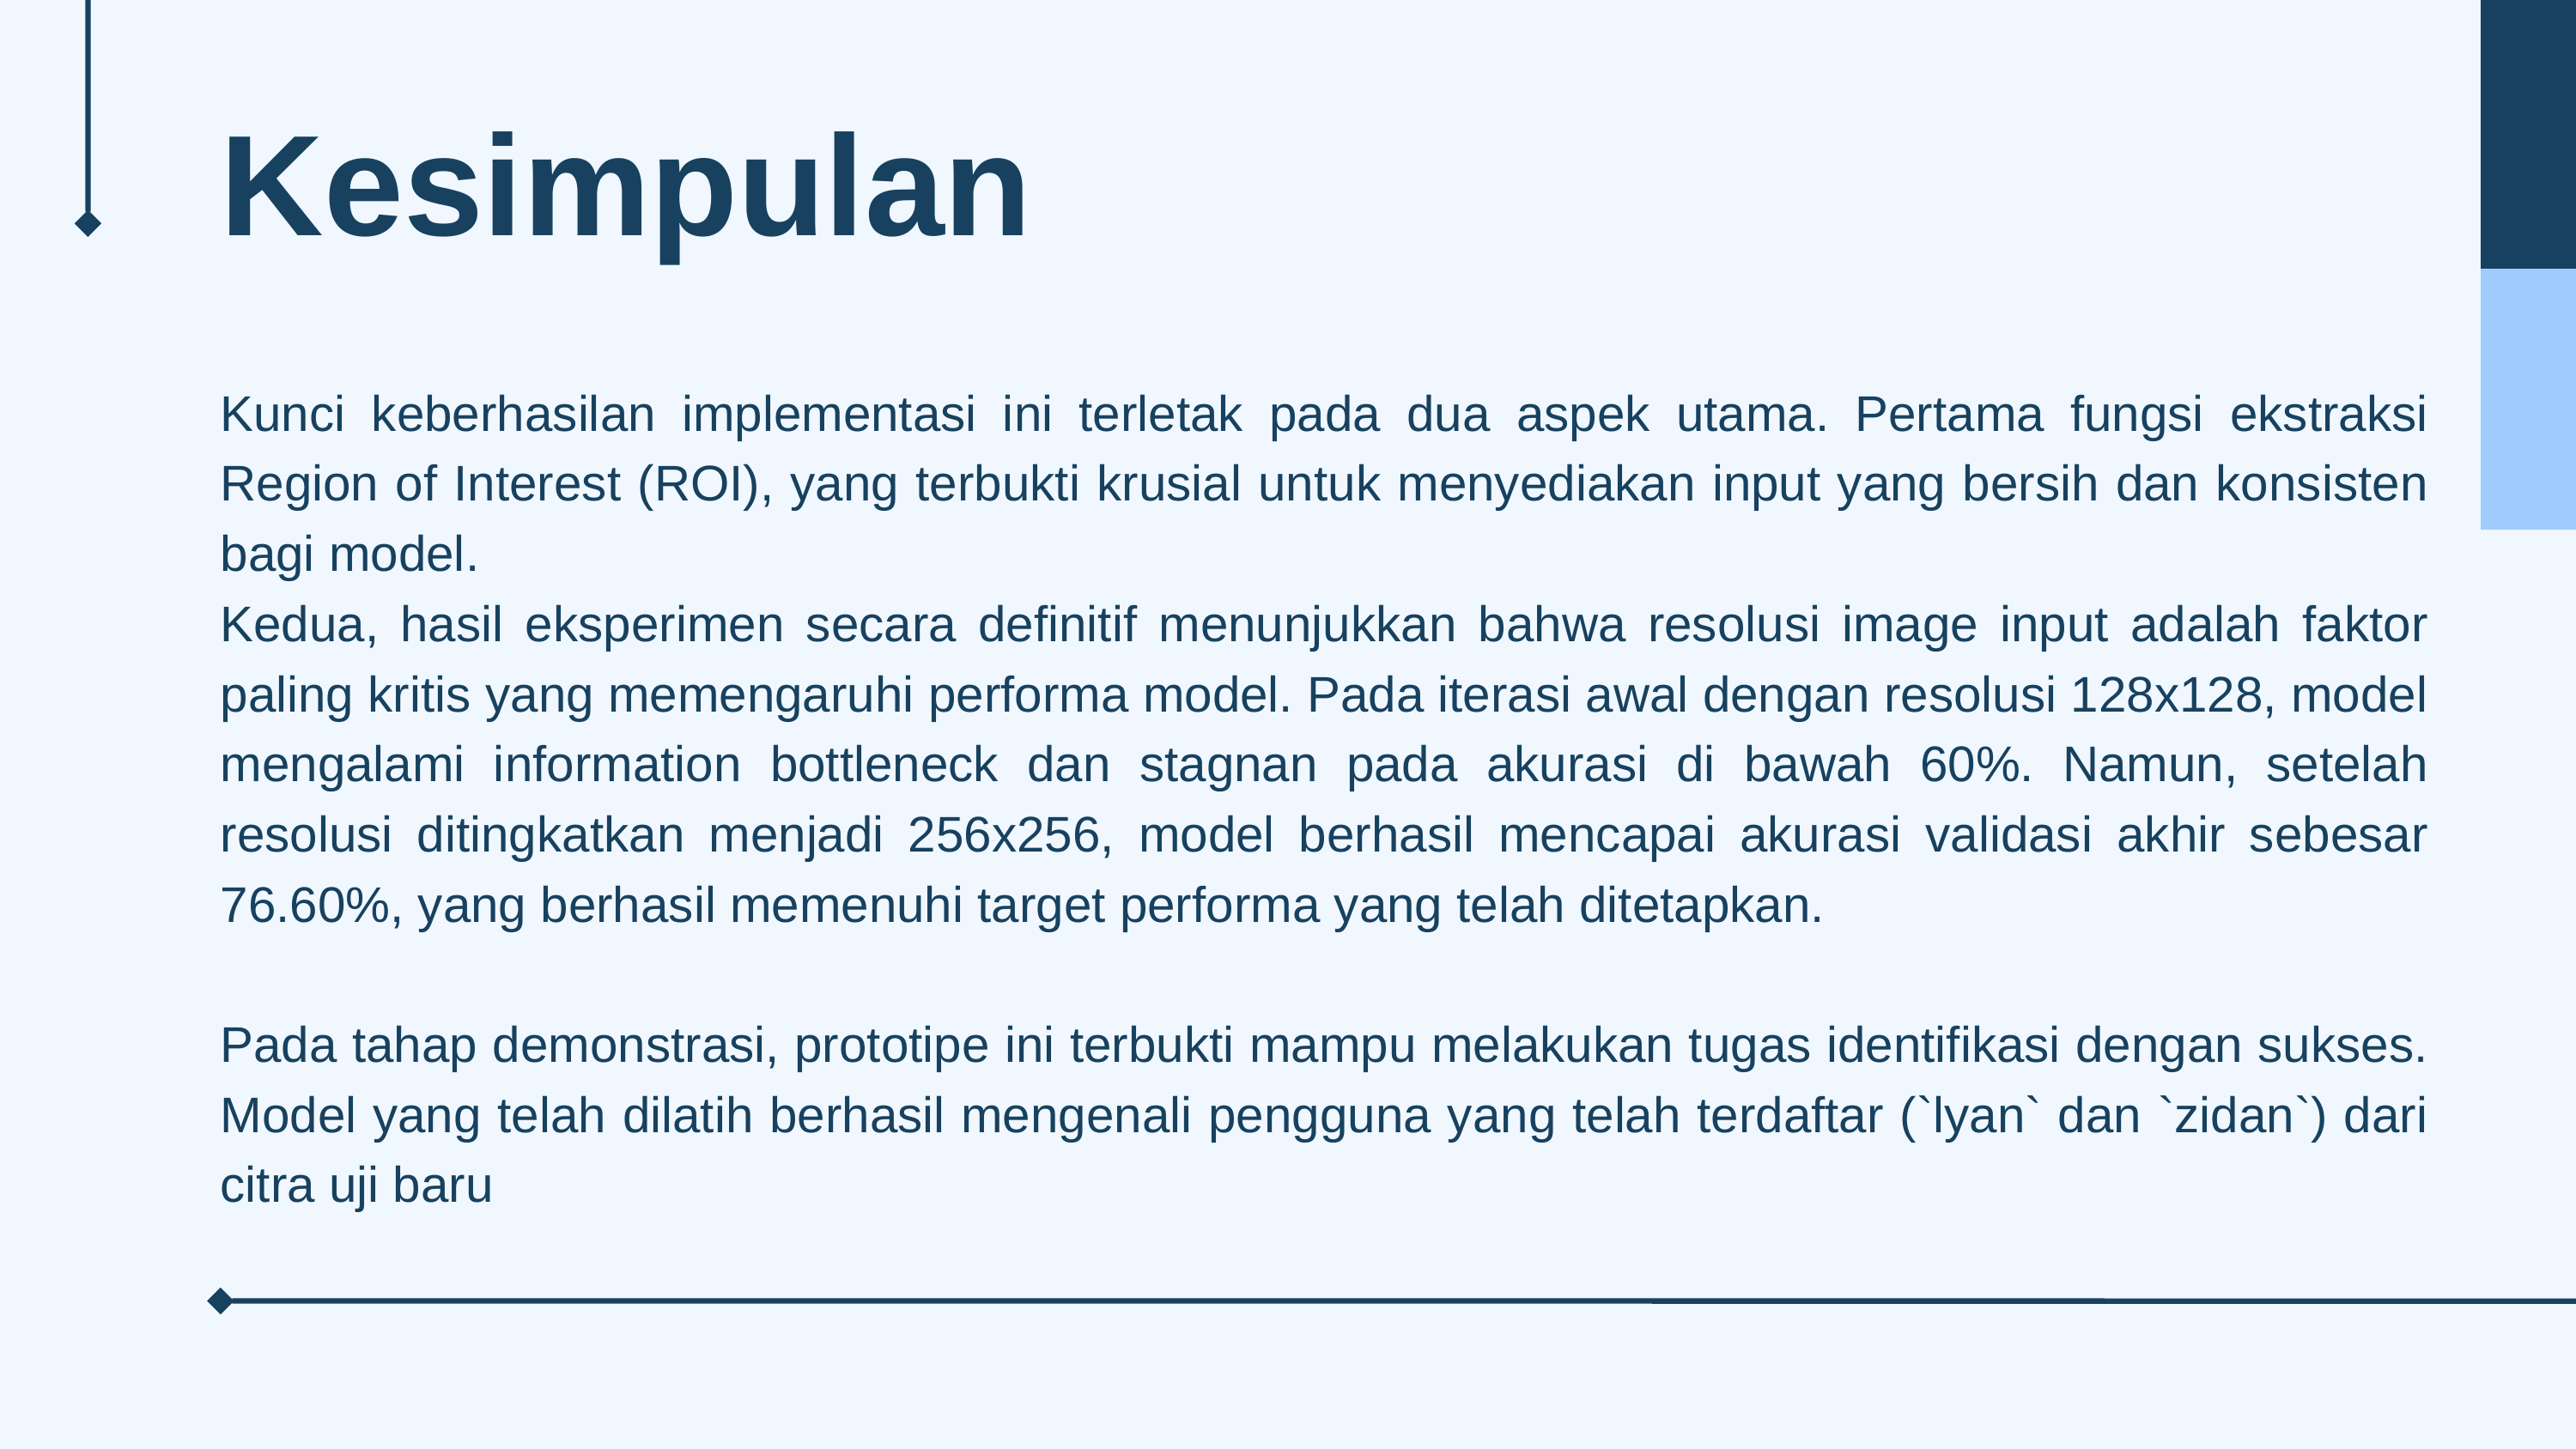

Kesimpulan
Kunci keberhasilan implementasi ini terletak pada dua aspek utama. Pertama fungsi ekstraksi Region of Interest (ROI), yang terbukti krusial untuk menyediakan input yang bersih dan konsisten bagi model.
Kedua, hasil eksperimen secara definitif menunjukkan bahwa resolusi image input adalah faktor paling kritis yang memengaruhi performa model. Pada iterasi awal dengan resolusi 128x128, model mengalami information bottleneck dan stagnan pada akurasi di bawah 60%. Namun, setelah resolusi ditingkatkan menjadi 256x256, model berhasil mencapai akurasi validasi akhir sebesar 76.60%, yang berhasil memenuhi target performa yang telah ditetapkan.

Pada tahap demonstrasi, prototipe ini terbukti mampu melakukan tugas identifikasi dengan sukses. Model yang telah dilatih berhasil mengenali pengguna yang telah terdaftar (`lyan` dan `zidan`) dari citra uji baru